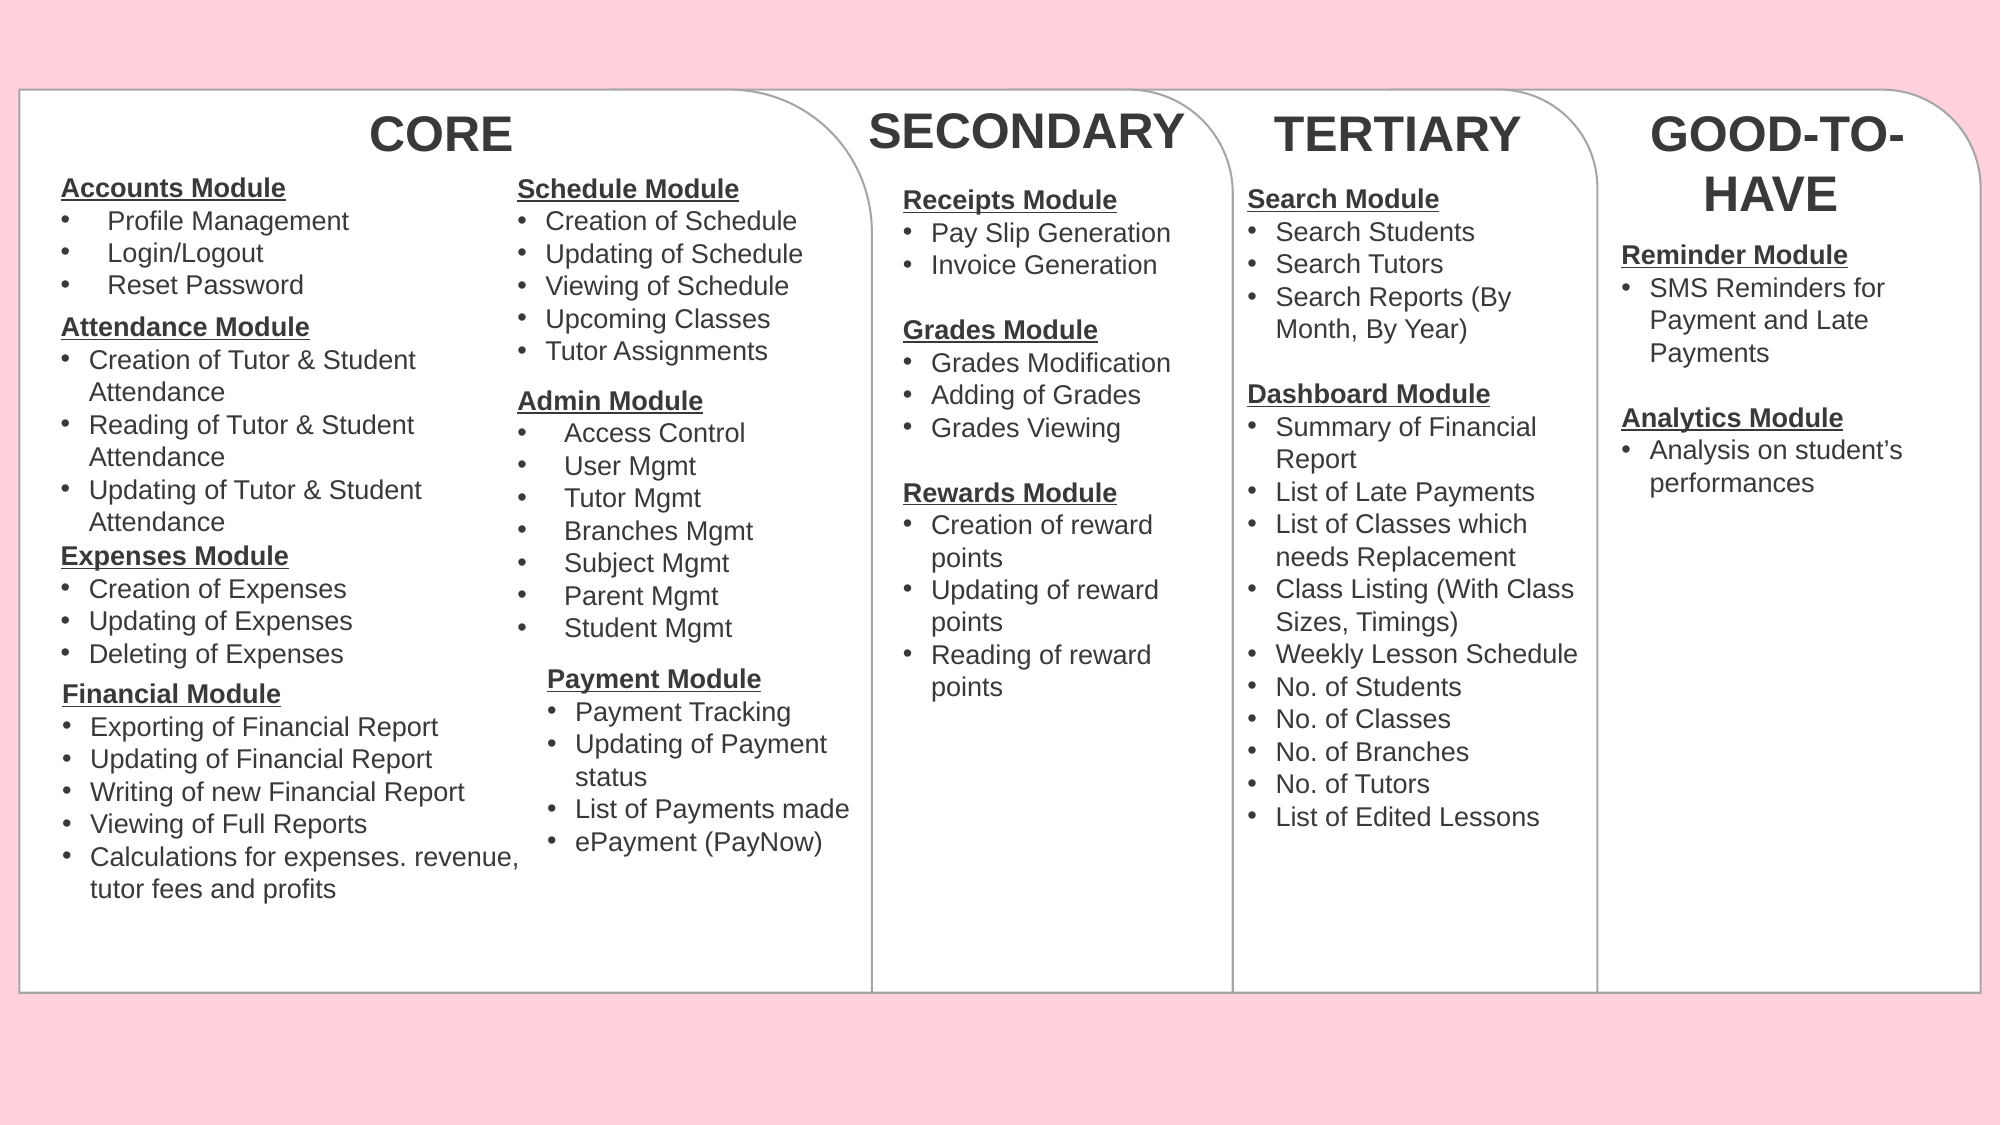

SECONDARY
CORE
TERTIARY
GOOD-TO-HAVE
Accounts Module
Profile Management
Login/Logout
Reset Password
Schedule Module
Creation of Schedule
Updating of Schedule
Viewing of Schedule
Upcoming Classes
Tutor Assignments
Search Module
Search Students
Search Tutors
Search Reports (By Month, By Year)

Dashboard Module
Summary of Financial Report
List of Late Payments
List of Classes which needs Replacement
Class Listing (With Class Sizes, Timings)
Weekly Lesson Schedule
No. of Students
No. of Classes
No. of Branches
No. of Tutors
List of Edited Lessons

Receipts Module
Pay Slip Generation
Invoice Generation

Grades Module
Grades Modification
Adding of Grades
Grades Viewing

Rewards Module
Creation of reward points
Updating of reward points
Reading of reward points

Reminder Module
SMS Reminders for Payment and Late Payments

Analytics Module
Analysis on student’s performances

Attendance Module
Creation of Tutor & Student Attendance
Reading of Tutor & Student Attendance
Updating of Tutor & Student Attendance
Admin Module
Access Control
User Mgmt
Tutor Mgmt
Branches Mgmt
Subject Mgmt
Parent Mgmt
Student Mgmt
Expenses Module
Creation of Expenses
Updating of Expenses
Deleting of Expenses
Payment Module
Payment Tracking
Updating of Payment status
List of Payments made
ePayment (PayNow)
Financial Module
Exporting of Financial Report
Updating of Financial Report
Writing of new Financial Report
Viewing of Full Reports
Calculations for expenses. revenue, tutor fees and profits